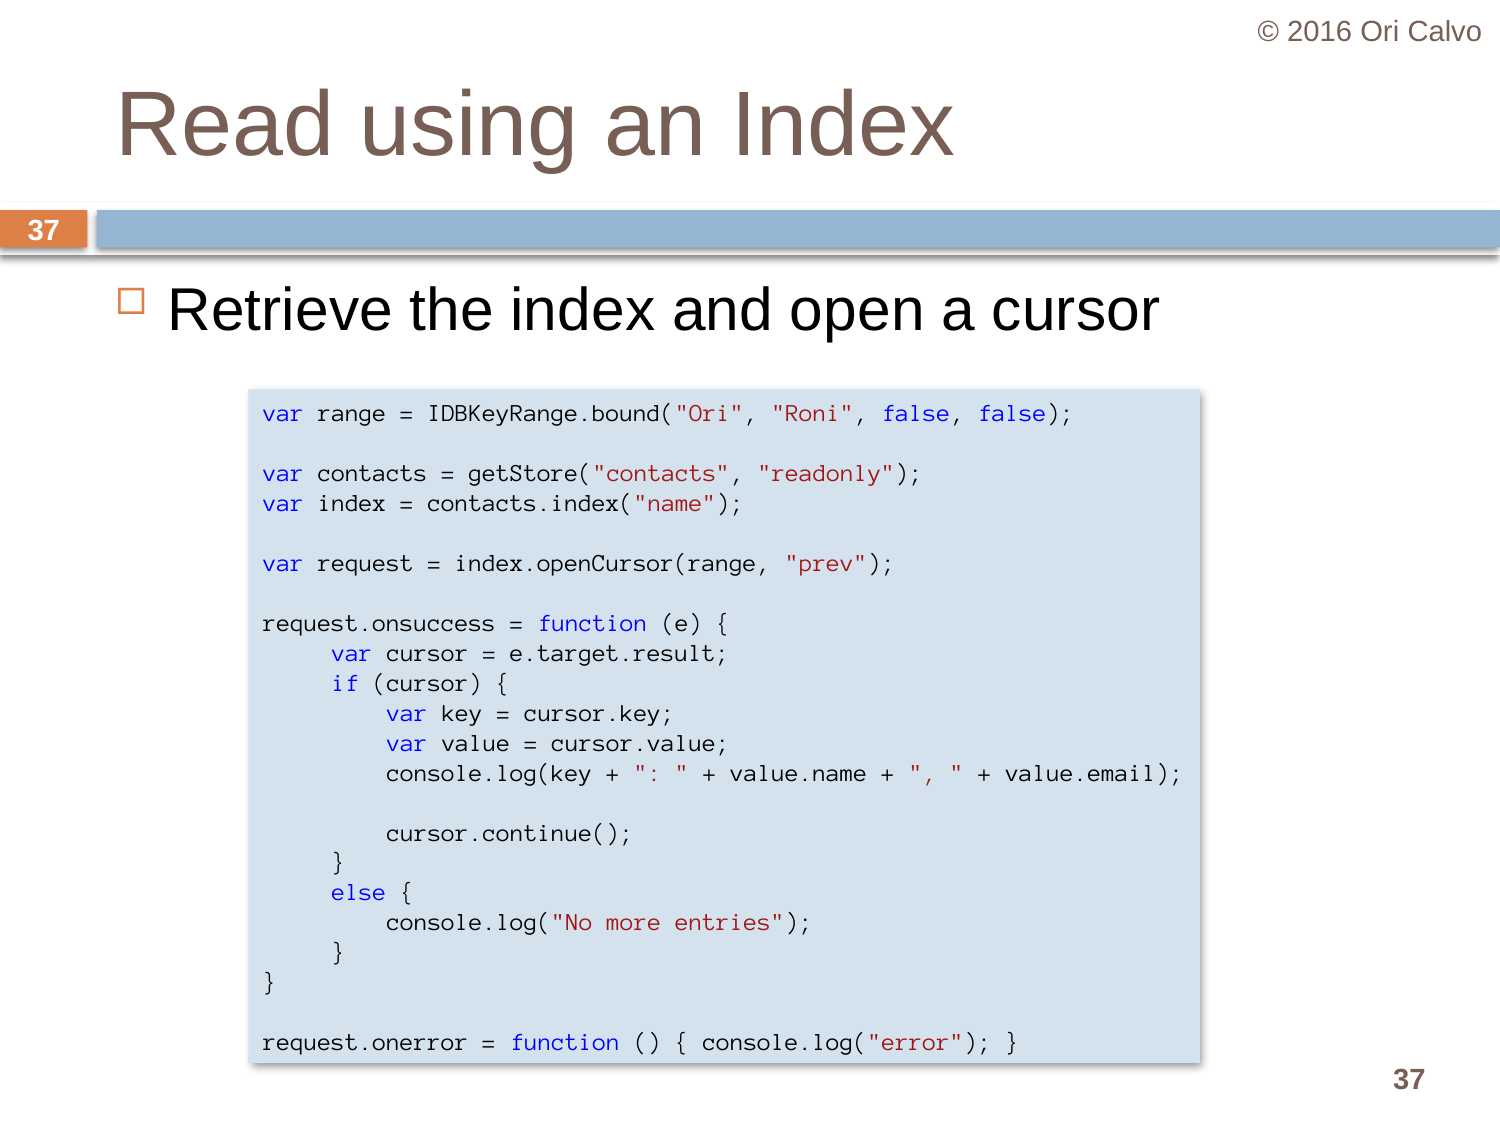

© 2016 Ori Calvo
# Read using an Index
37
Retrieve the index and open a cursor
var range = IDBKeyRange.bound("Ori", "Roni", false, false);

var contacts = getStore("contacts", "readonly");
var index = contacts.index("name");

var request = index.openCursor(range, "prev");

request.onsuccess = function (e) {
     var cursor = e.target.result;
     if (cursor) {
         var key = cursor.key;
         var value = cursor.value;
         console.log(key + ": " + value.name + ", " + value.email);

         cursor.continue();
     }
     else {
         console.log("No more entries");
     }
}

request.onerror = function () { console.log("error"); }